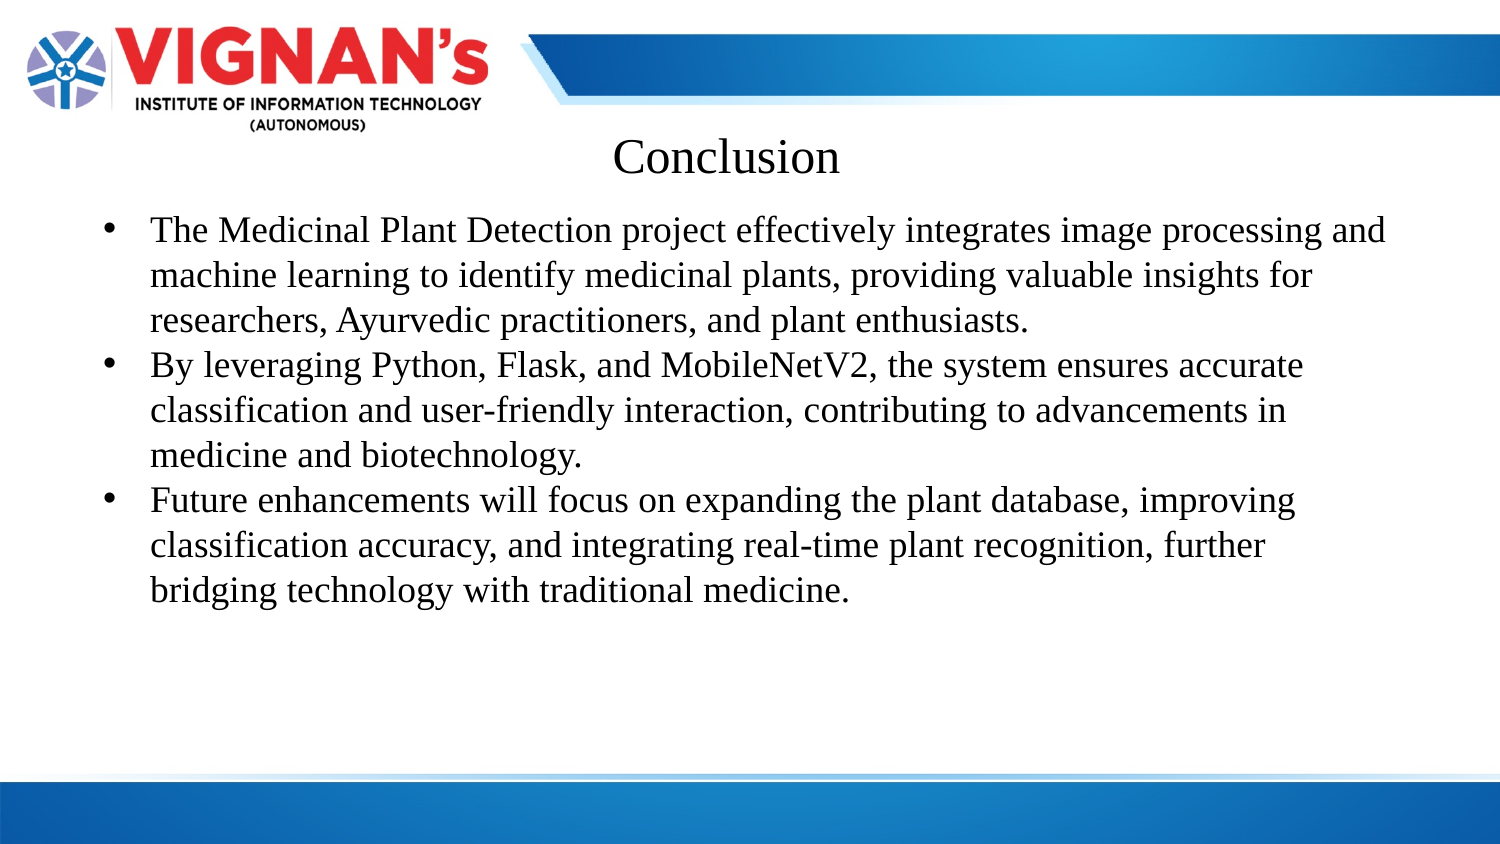

# Conclusion
The Medicinal Plant Detection project effectively integrates image processing and machine learning to identify medicinal plants, providing valuable insights for researchers, Ayurvedic practitioners, and plant enthusiasts.
By leveraging Python, Flask, and MobileNetV2, the system ensures accurate classification and user-friendly interaction, contributing to advancements in medicine and biotechnology.
Future enhancements will focus on expanding the plant database, improving classification accuracy, and integrating real-time plant recognition, further bridging technology with traditional medicine.